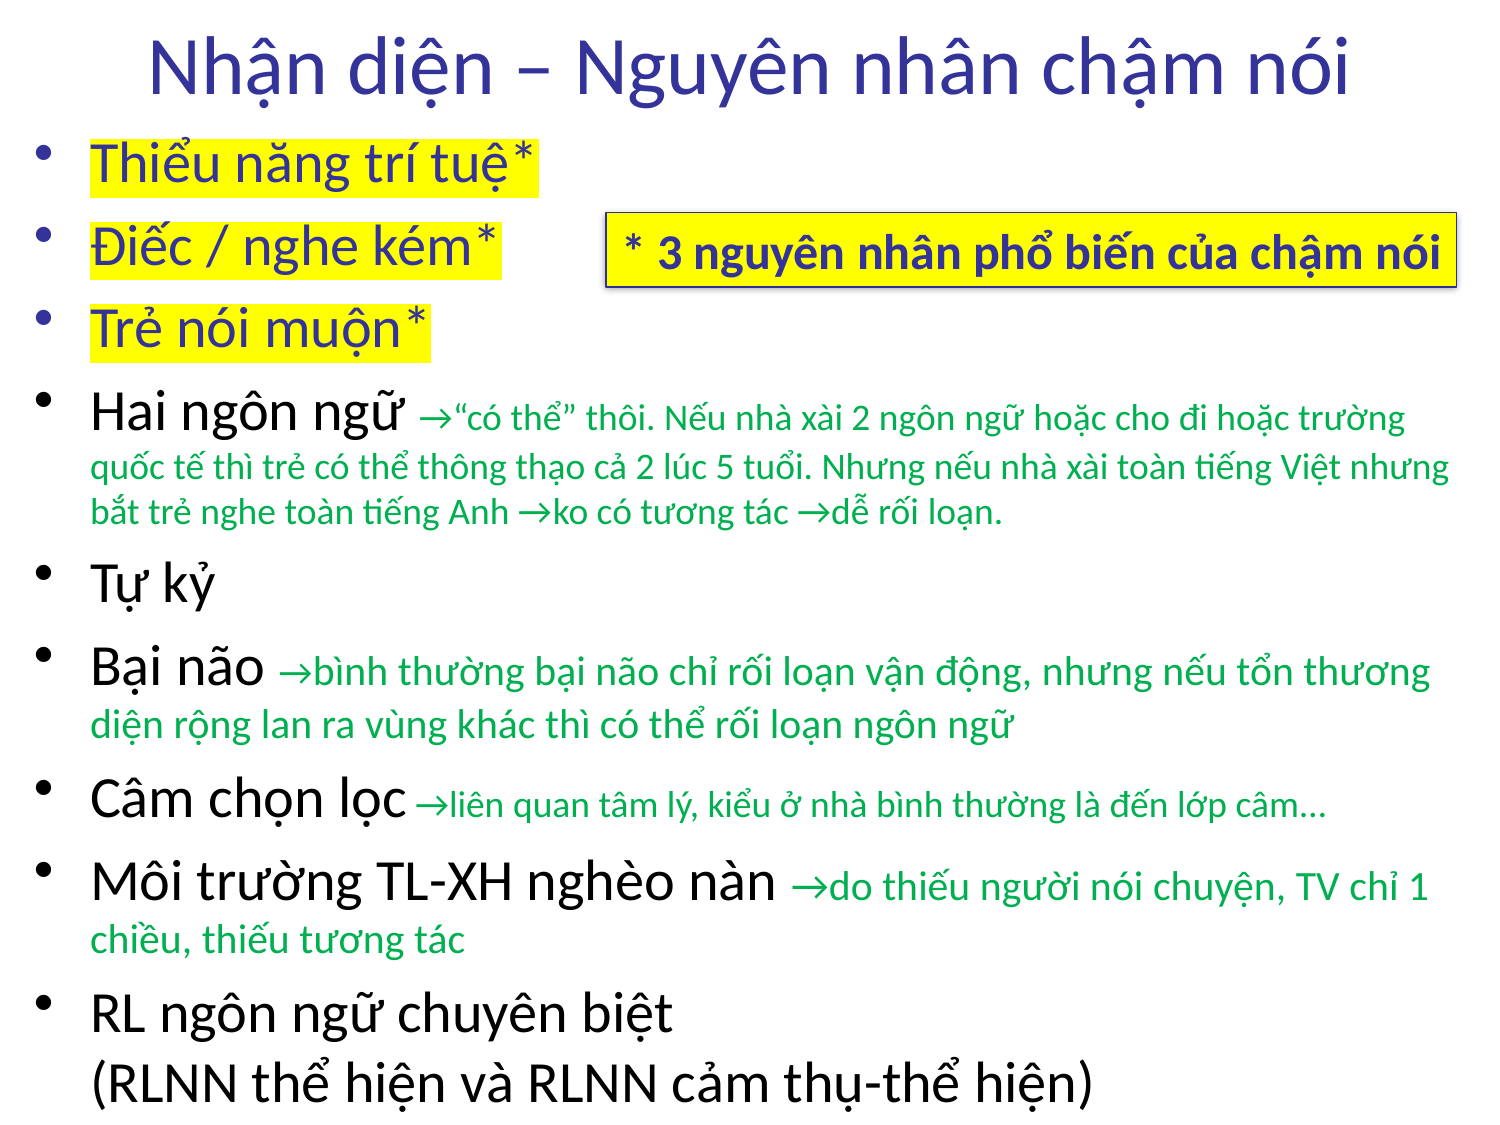

# Nhận diện – Nguyên nhân chậm nói
Thiểu năng trí tuệ*
Điếc / nghe kém*
Trẻ nói muộn*
Hai ngôn ngữ →“có thể” thôi. Nếu nhà xài 2 ngôn ngữ hoặc cho đi hoặc trường quốc tế thì trẻ có thể thông thạo cả 2 lúc 5 tuổi. Nhưng nếu nhà xài toàn tiếng Việt nhưng bắt trẻ nghe toàn tiếng Anh →ko có tương tác →dễ rối loạn.
Tự kỷ
Bại não →bình thường bại não chỉ rối loạn vận động, nhưng nếu tổn thương diện rộng lan ra vùng khác thì có thể rối loạn ngôn ngữ
Câm chọn lọc →liên quan tâm lý, kiểu ở nhà bình thường là đến lớp câm…
Môi trường TL-XH nghèo nàn →do thiếu người nói chuyện, TV chỉ 1 chiều, thiếu tương tác
RL ngôn ngữ chuyên biệt
(RLNN thể hiện và RLNN cảm thụ-thể hiện)
* 3 nguyên nhân phổ biến của chậm nói